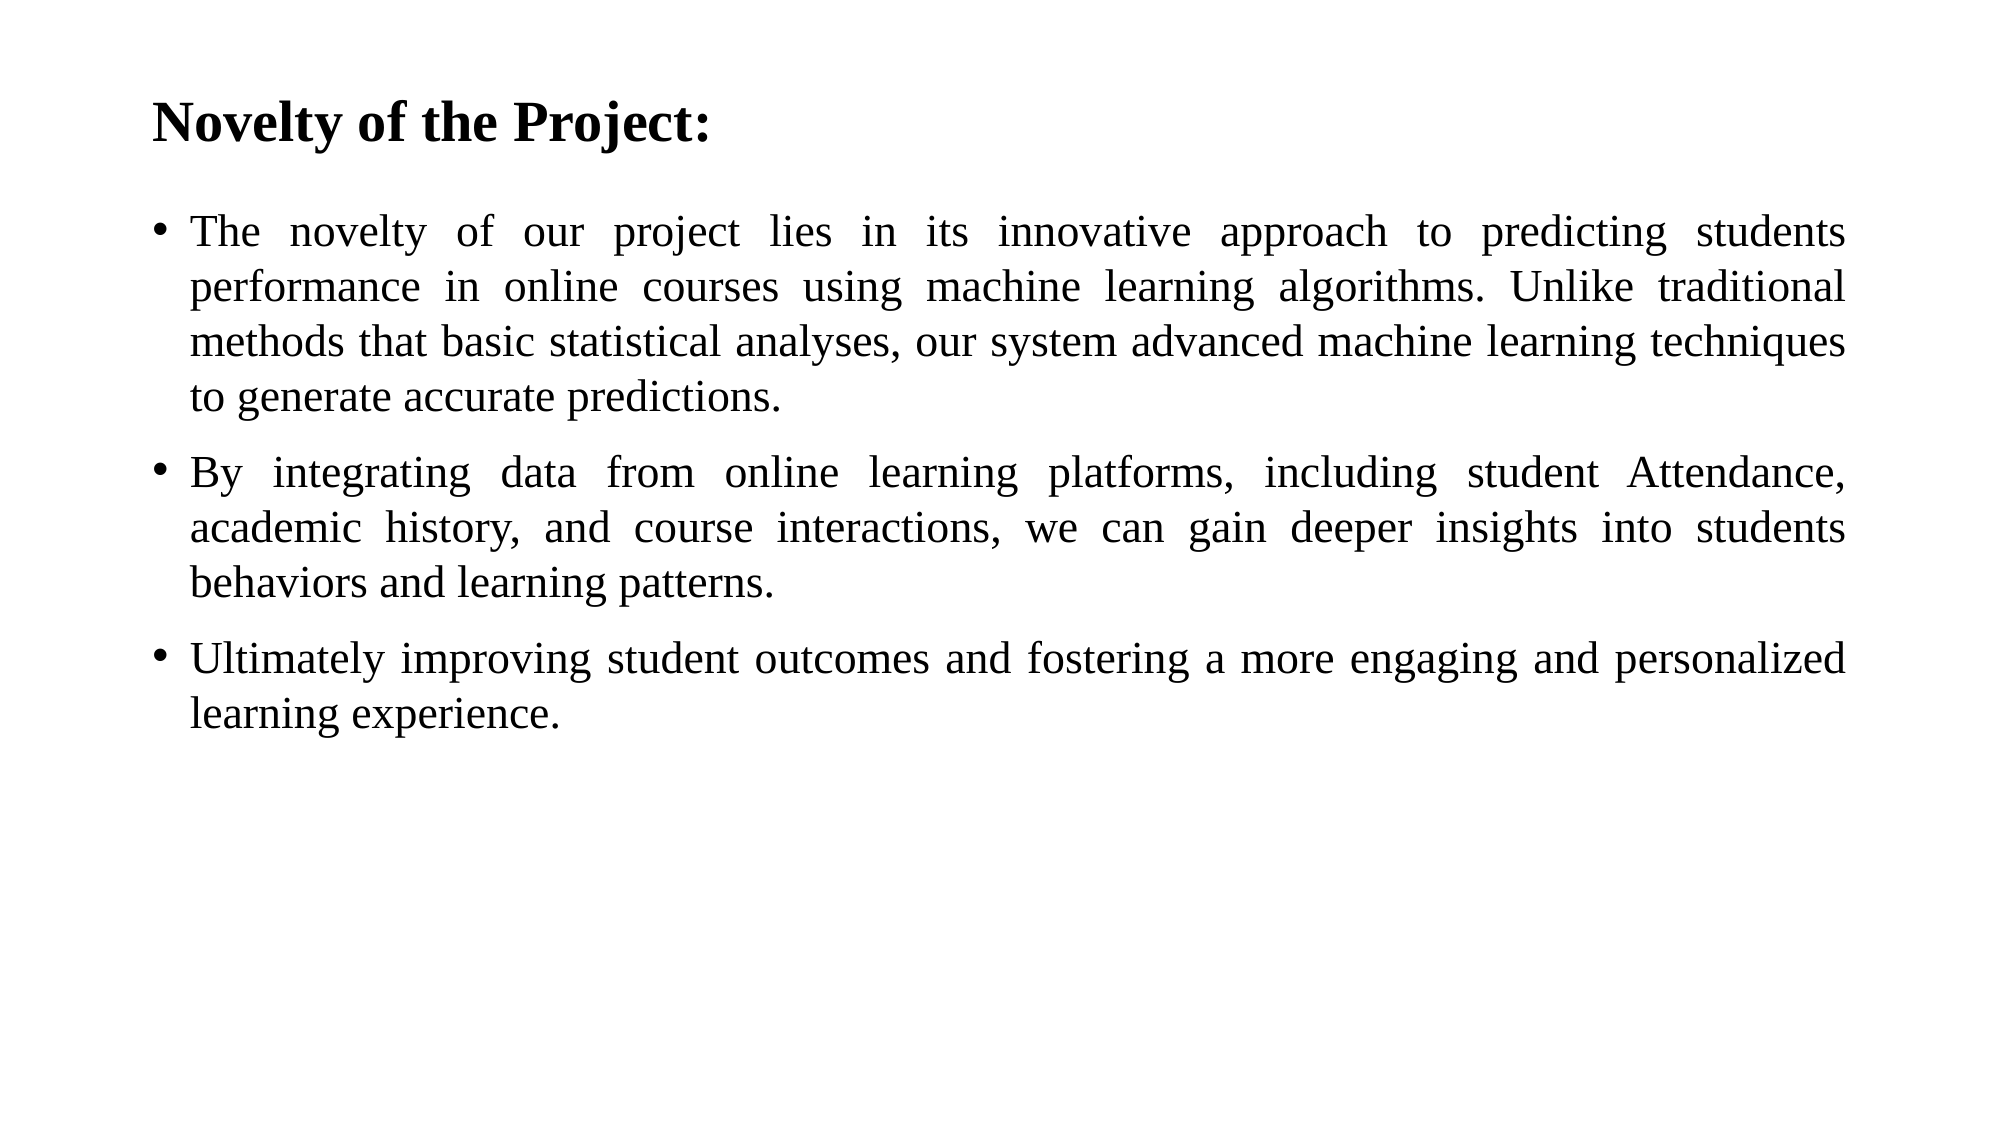

# Novelty of the Project:
The novelty of our project lies in its innovative approach to predicting students performance in online courses using machine learning algorithms. Unlike traditional methods that basic statistical analyses, our system advanced machine learning techniques to generate accurate predictions.
By integrating data from online learning platforms, including student Attendance, academic history, and course interactions, we can gain deeper insights into students behaviors and learning patterns.
Ultimately improving student outcomes and fostering a more engaging and personalized learning experience.